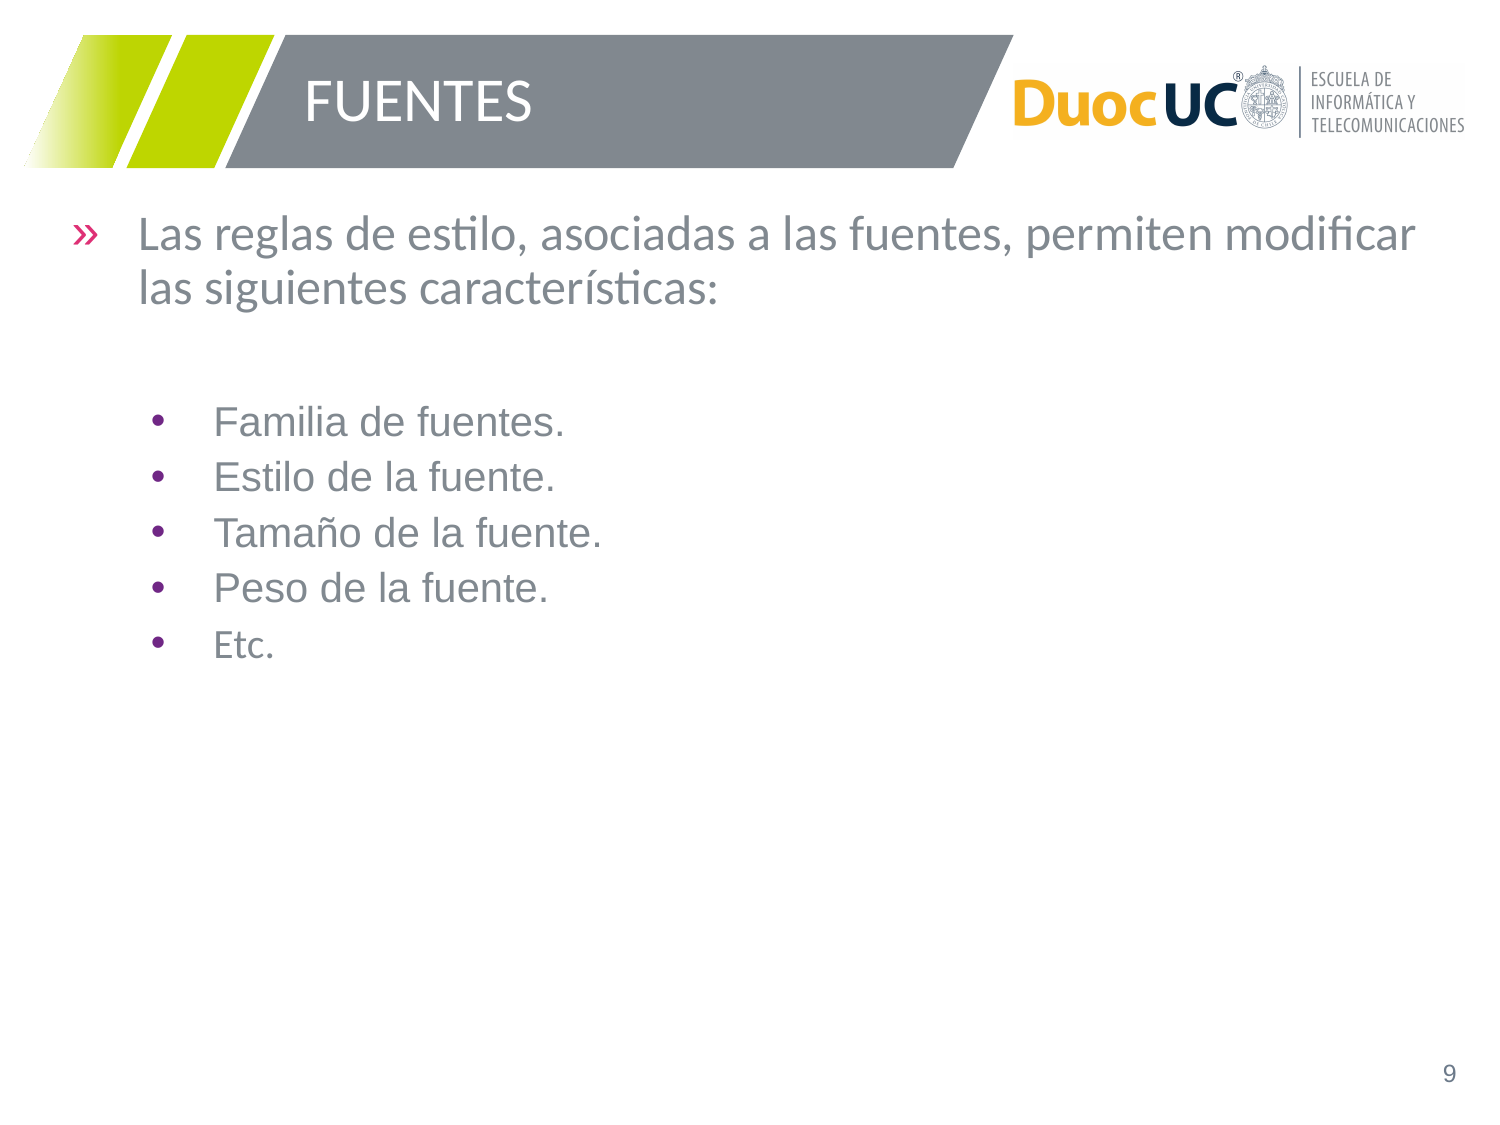

# FUENTES
Las reglas de estilo, asociadas a las fuentes, permiten modificar las siguientes características:

Familia de fuentes.
Estilo de la fuente.
Tamaño de la fuente.
Peso de la fuente.
Etc.